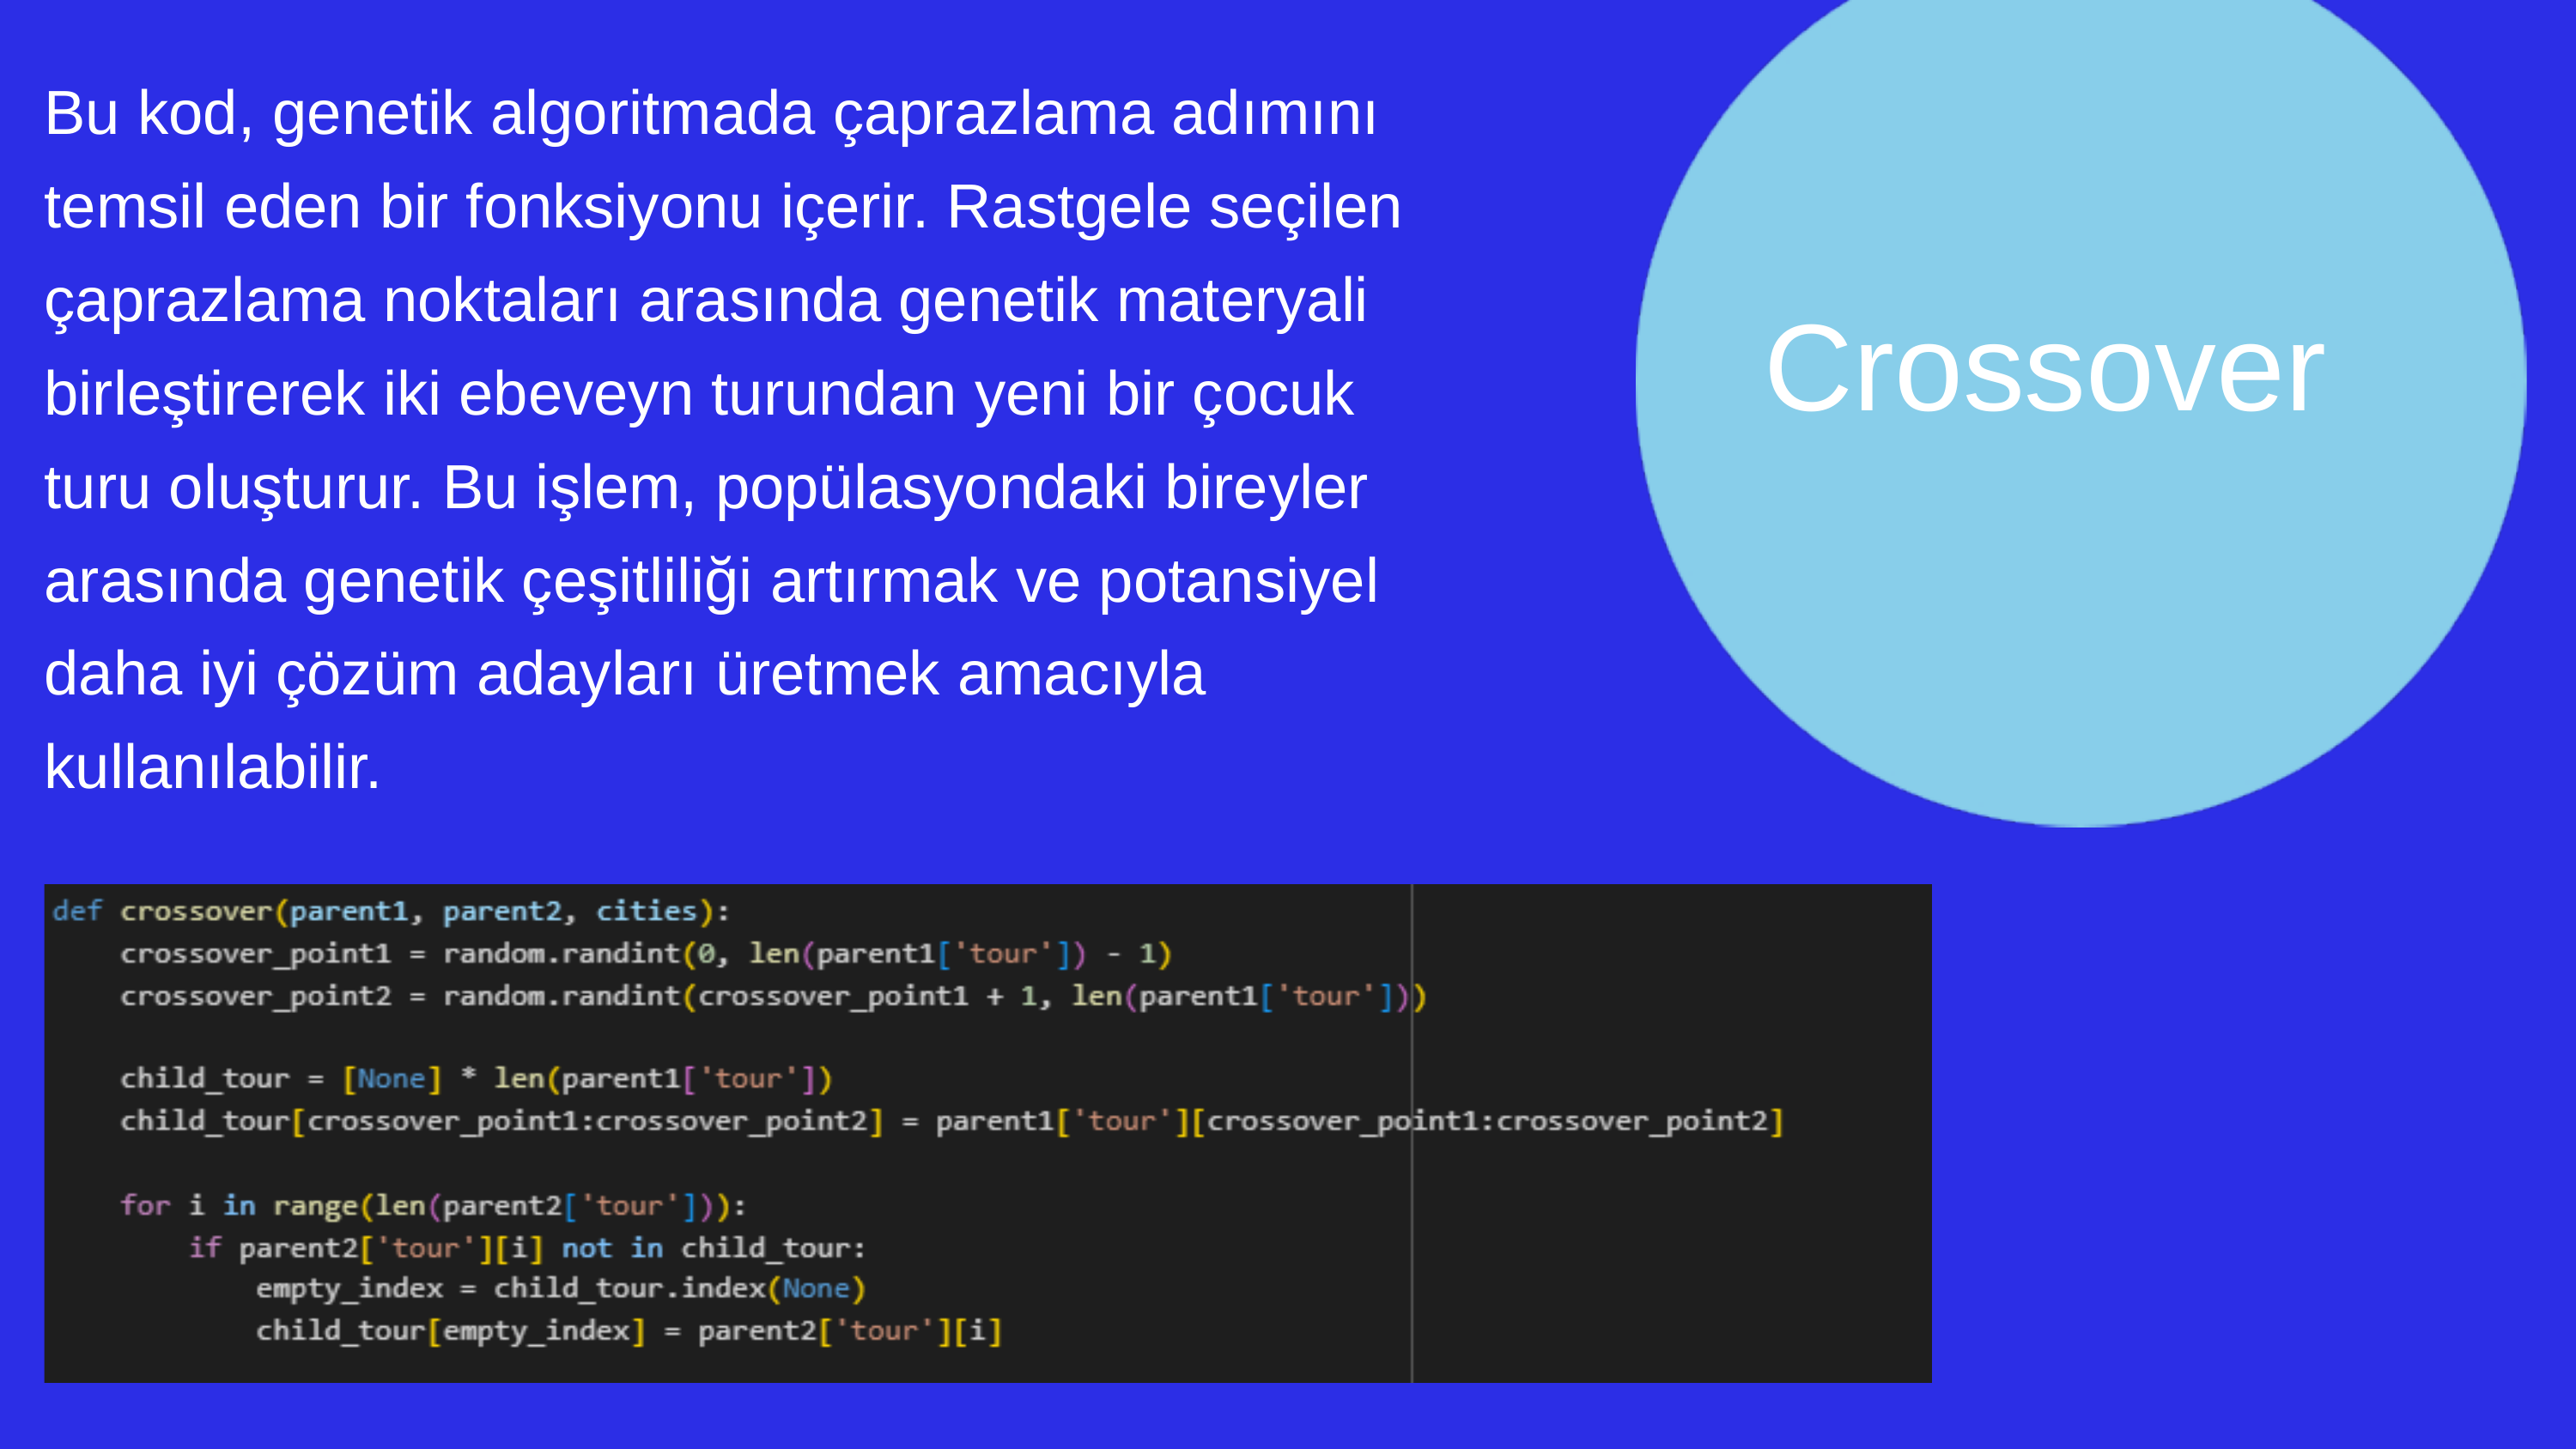

Bu kod, genetik algoritmada çaprazlama adımını temsil eden bir fonksiyonu içerir. Rastgele seçilen çaprazlama noktaları arasında genetik materyali birleştirerek iki ebeveyn turundan yeni bir çocuk turu oluşturur. Bu işlem, popülasyondaki bireyler arasında genetik çeşitliliği artırmak ve potansiyel daha iyi çözüm adayları üretmek amacıyla kullanılabilir.
Crossover